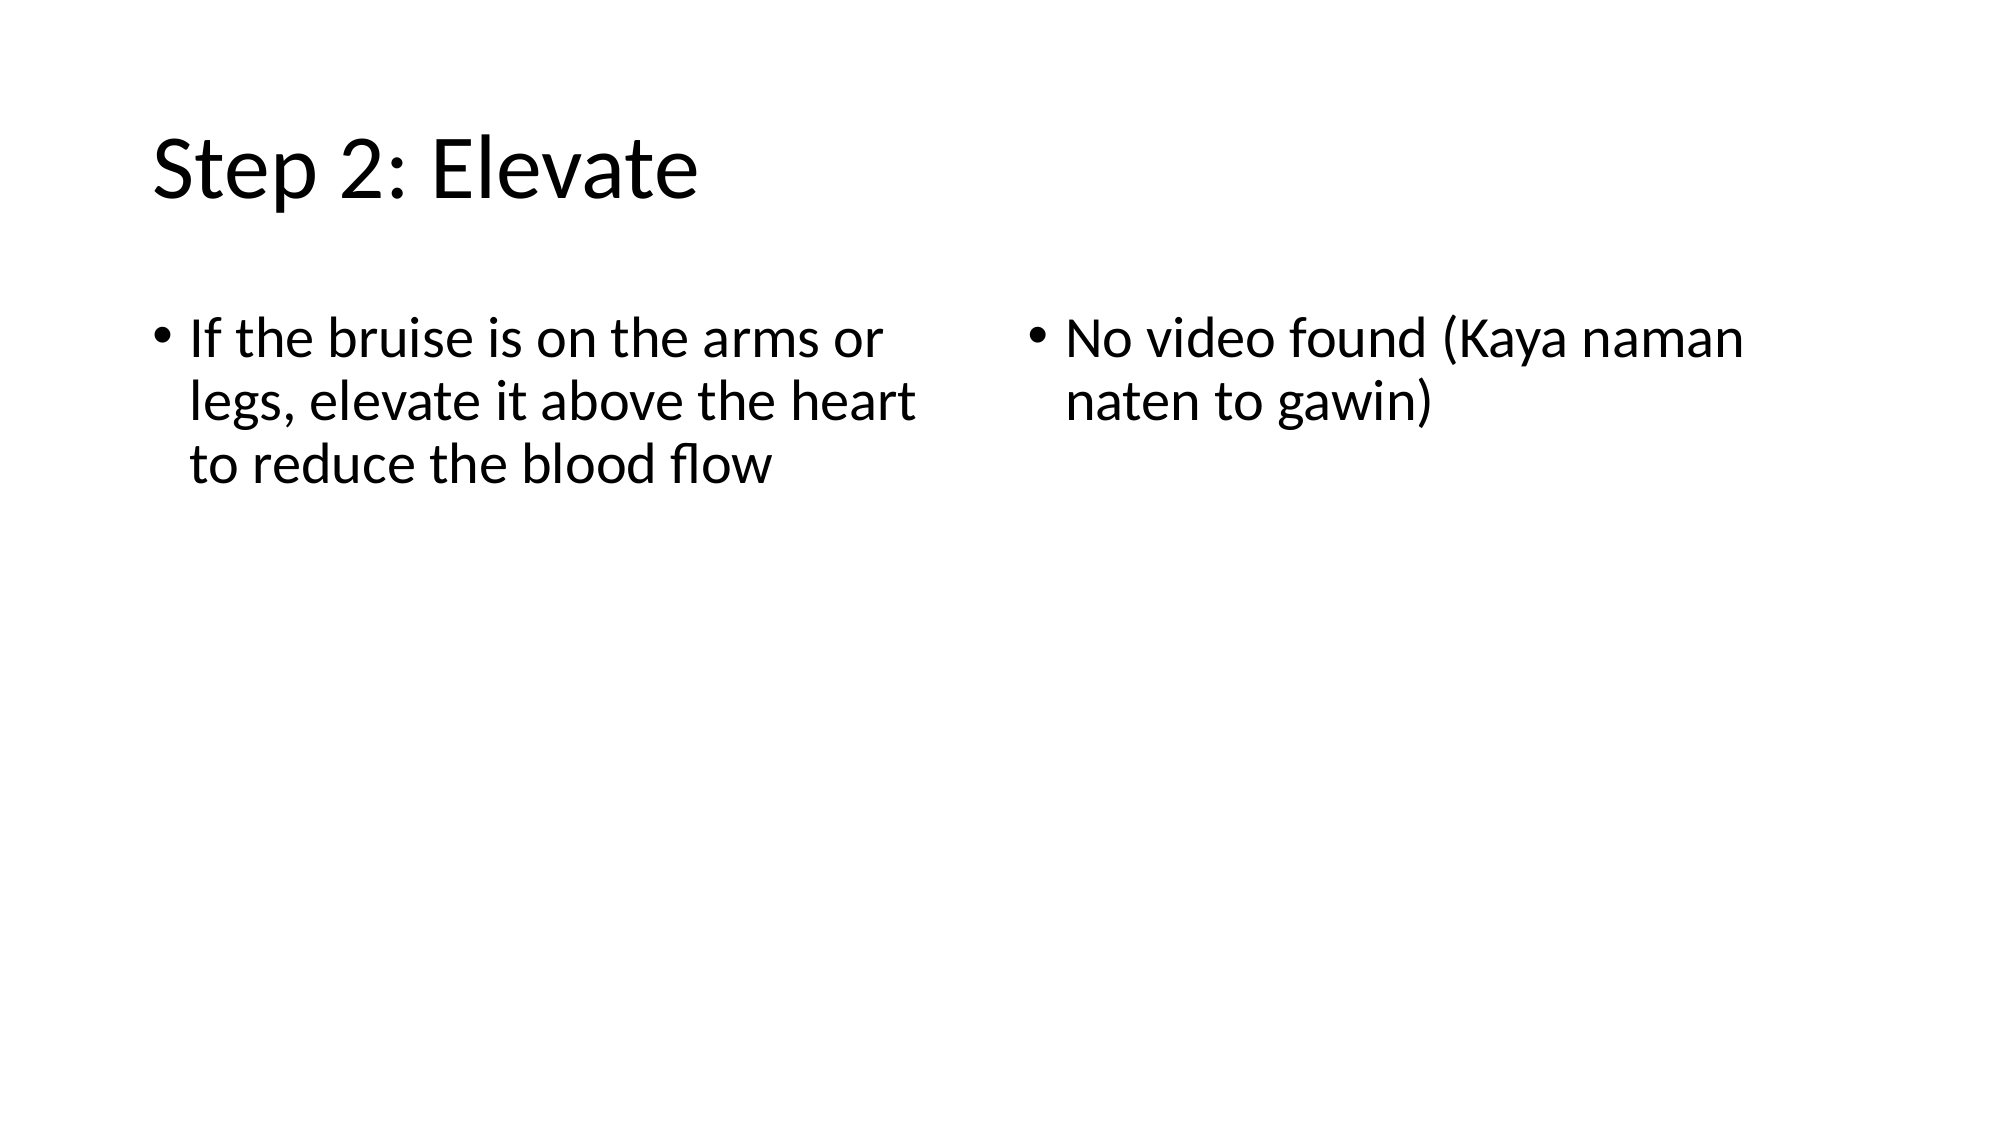

# Step 2: Elevate
If the bruise is on the arms or legs, elevate it above the heart to reduce the blood flow
No video found (Kaya naman naten to gawin)